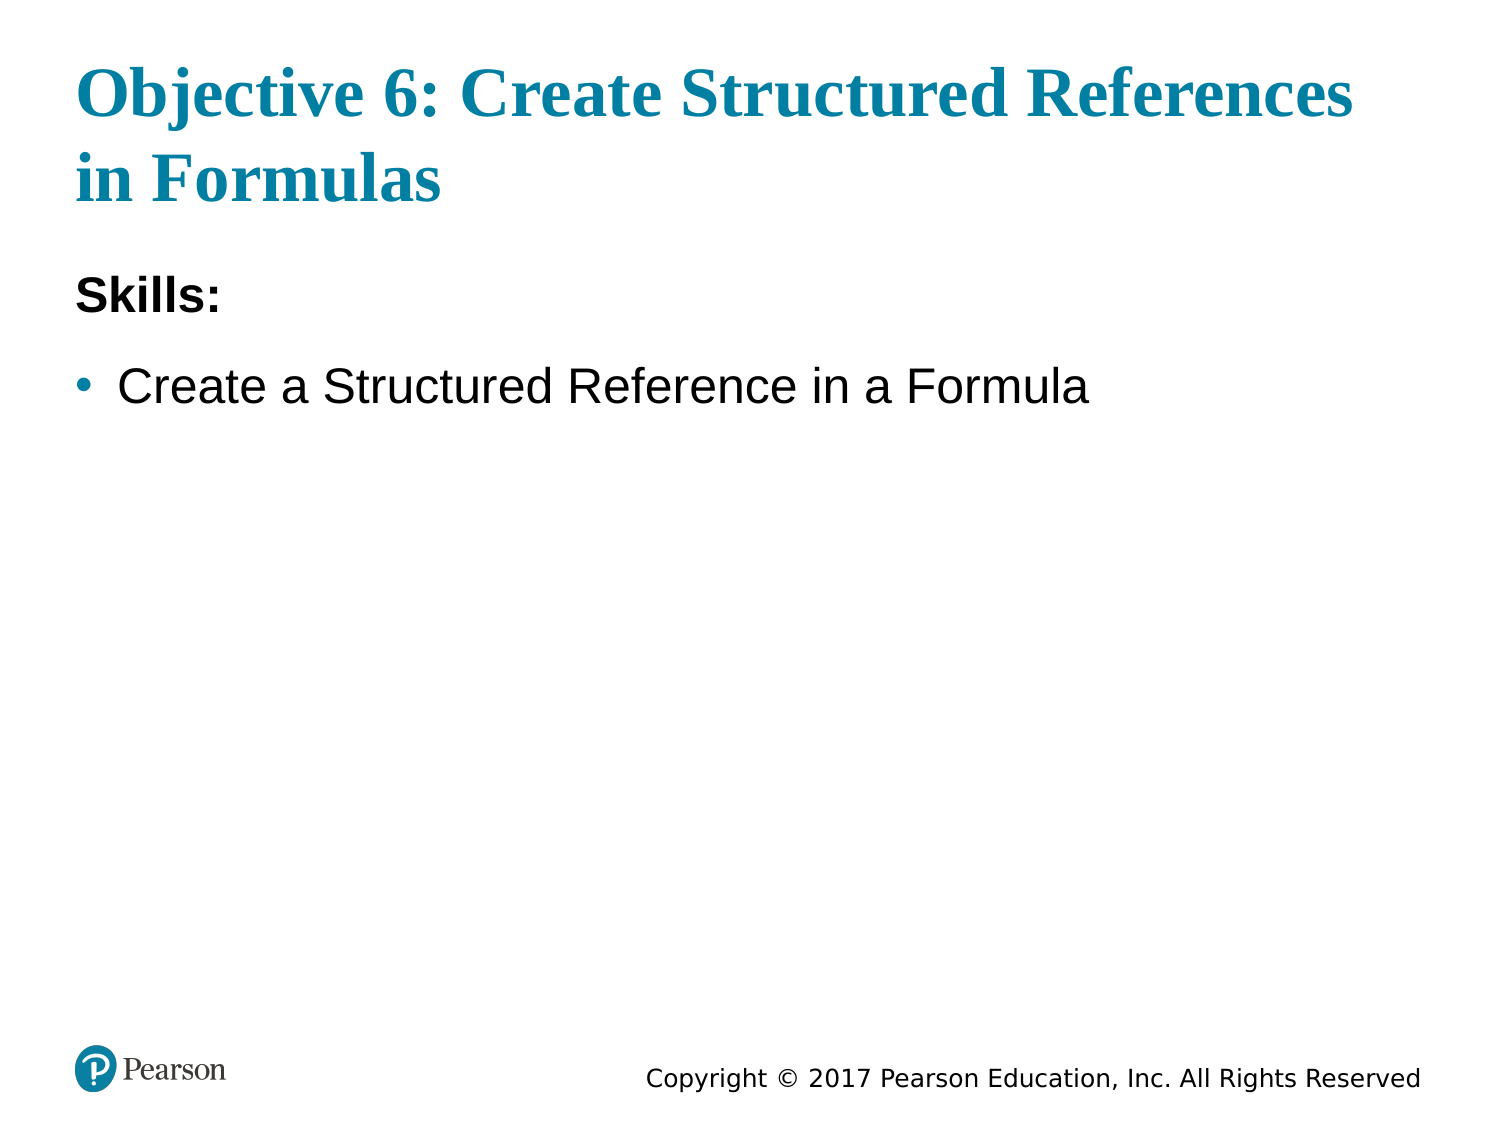

# Objective 6: Create Structured References in Formulas
Skills:
Create a Structured Reference in a Formula